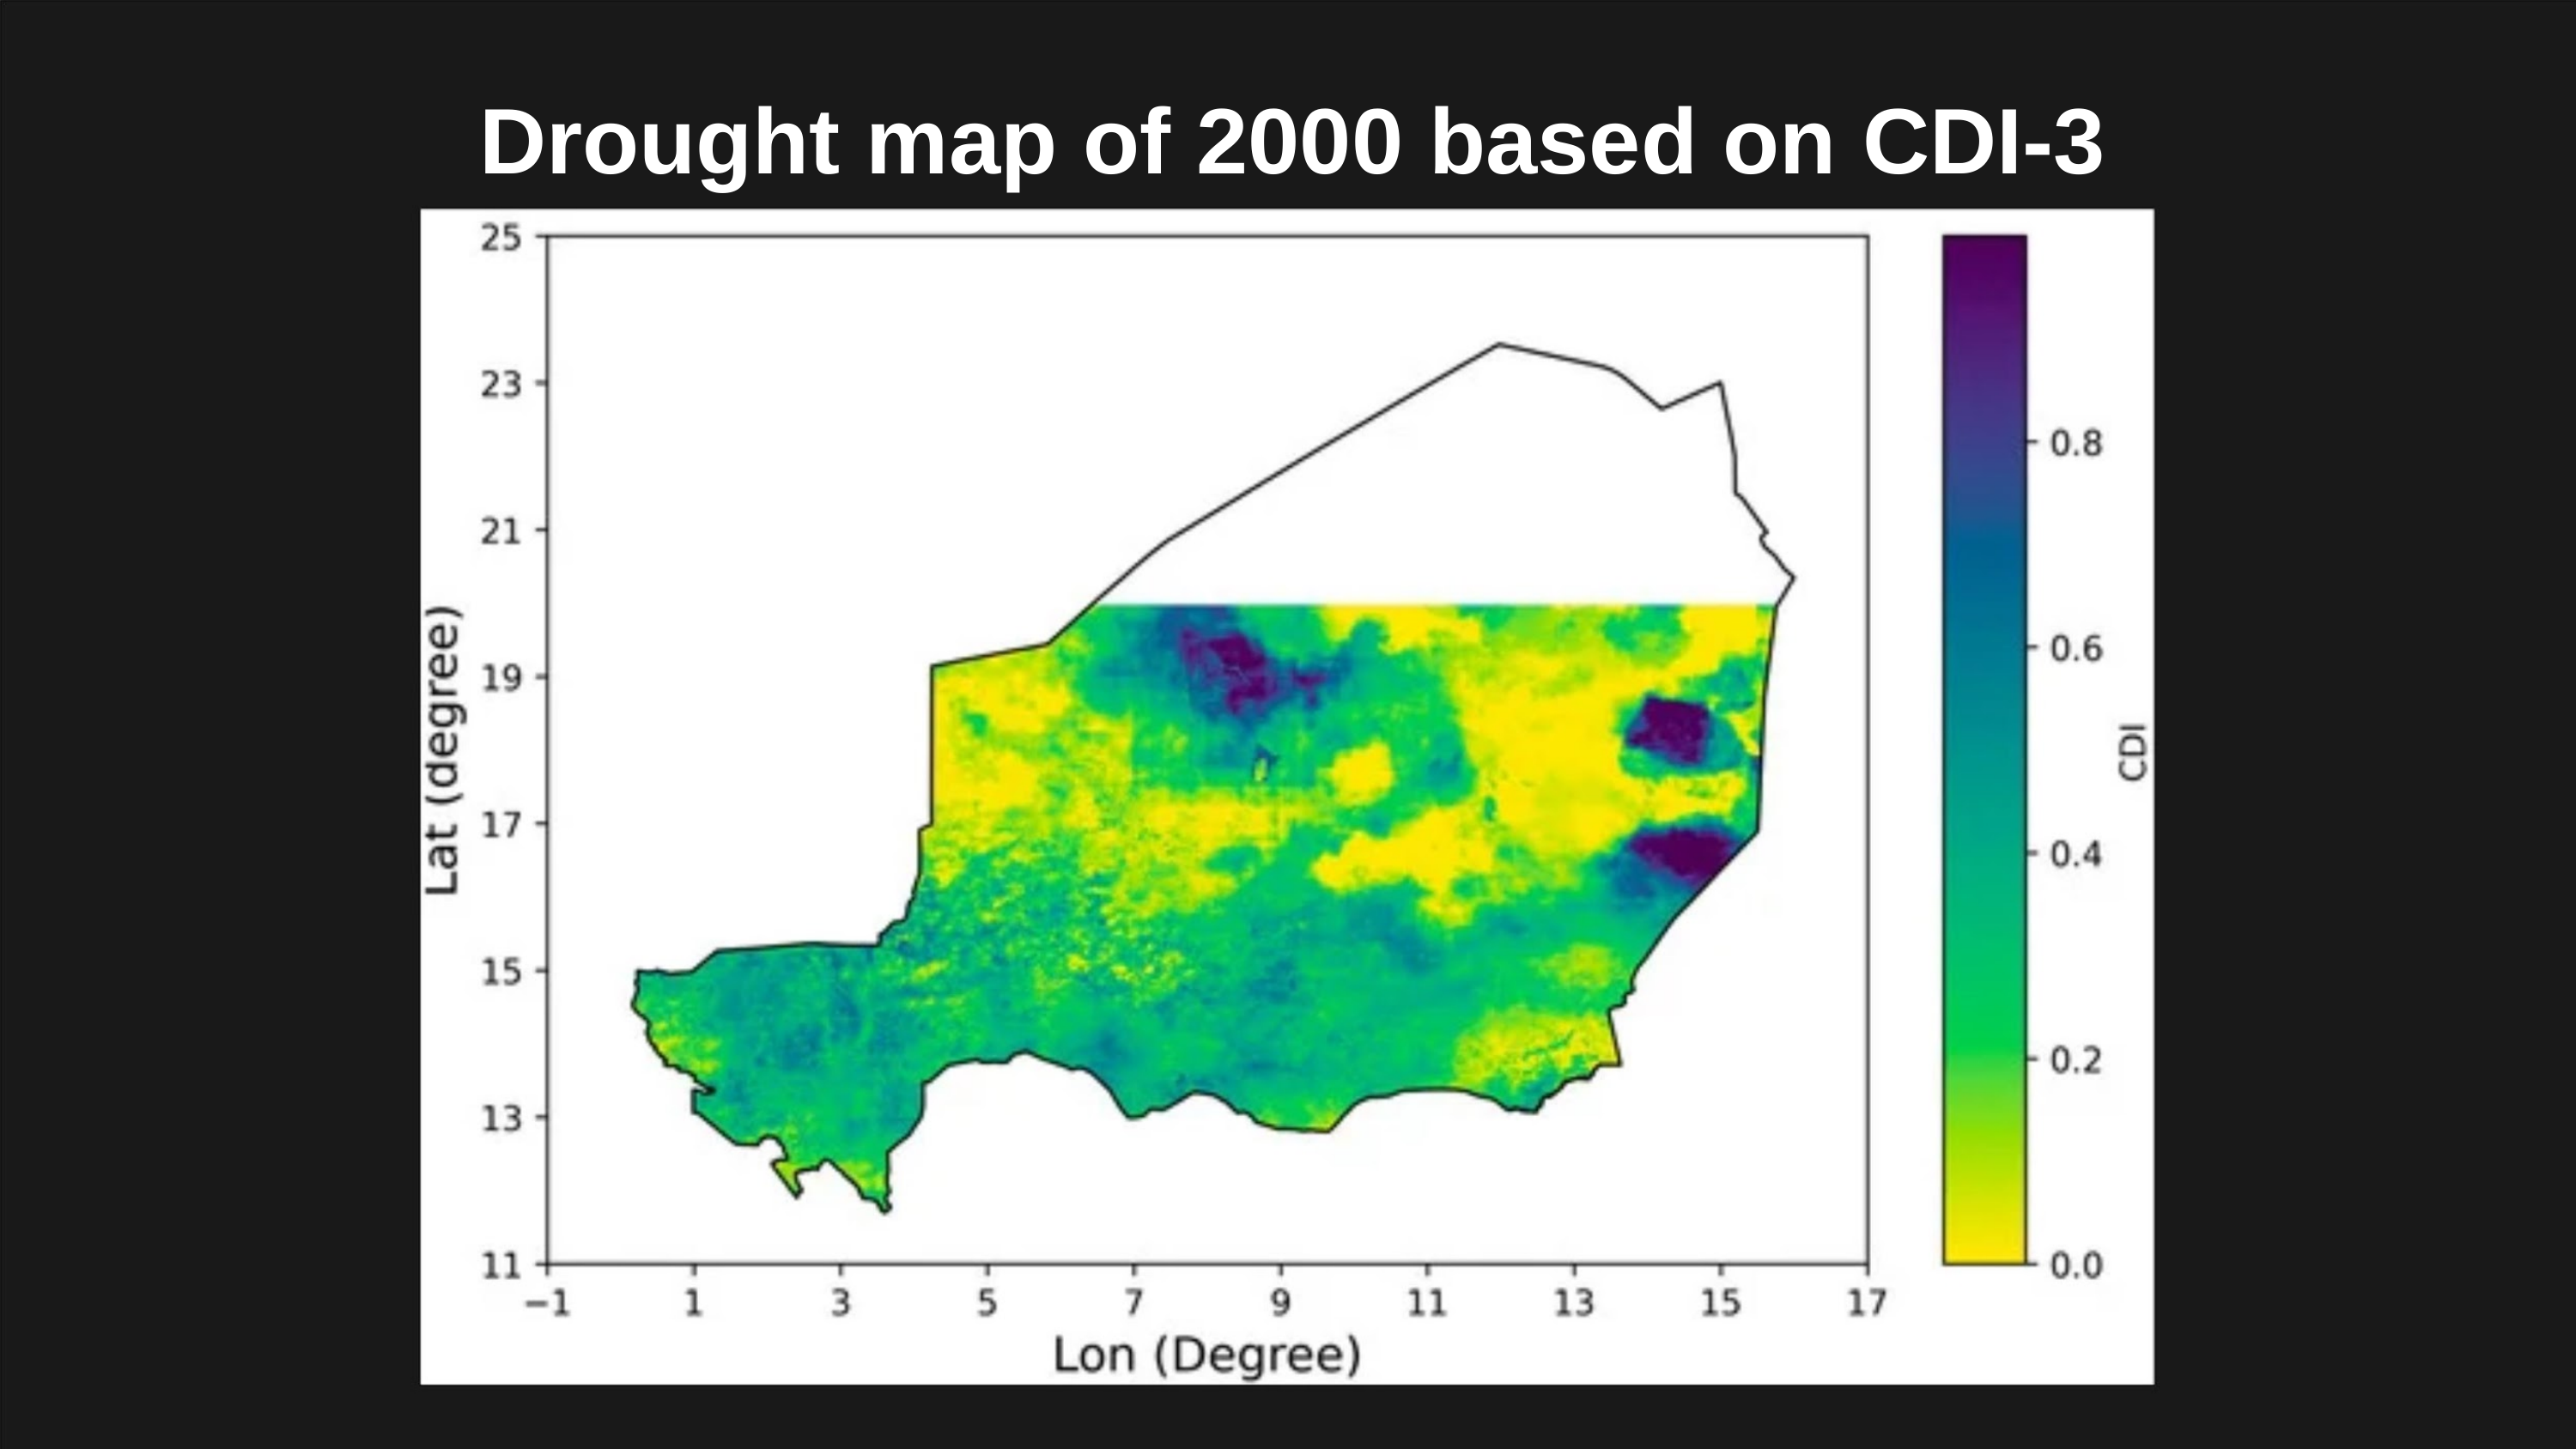

Drought map of 2000 based on CDI-3